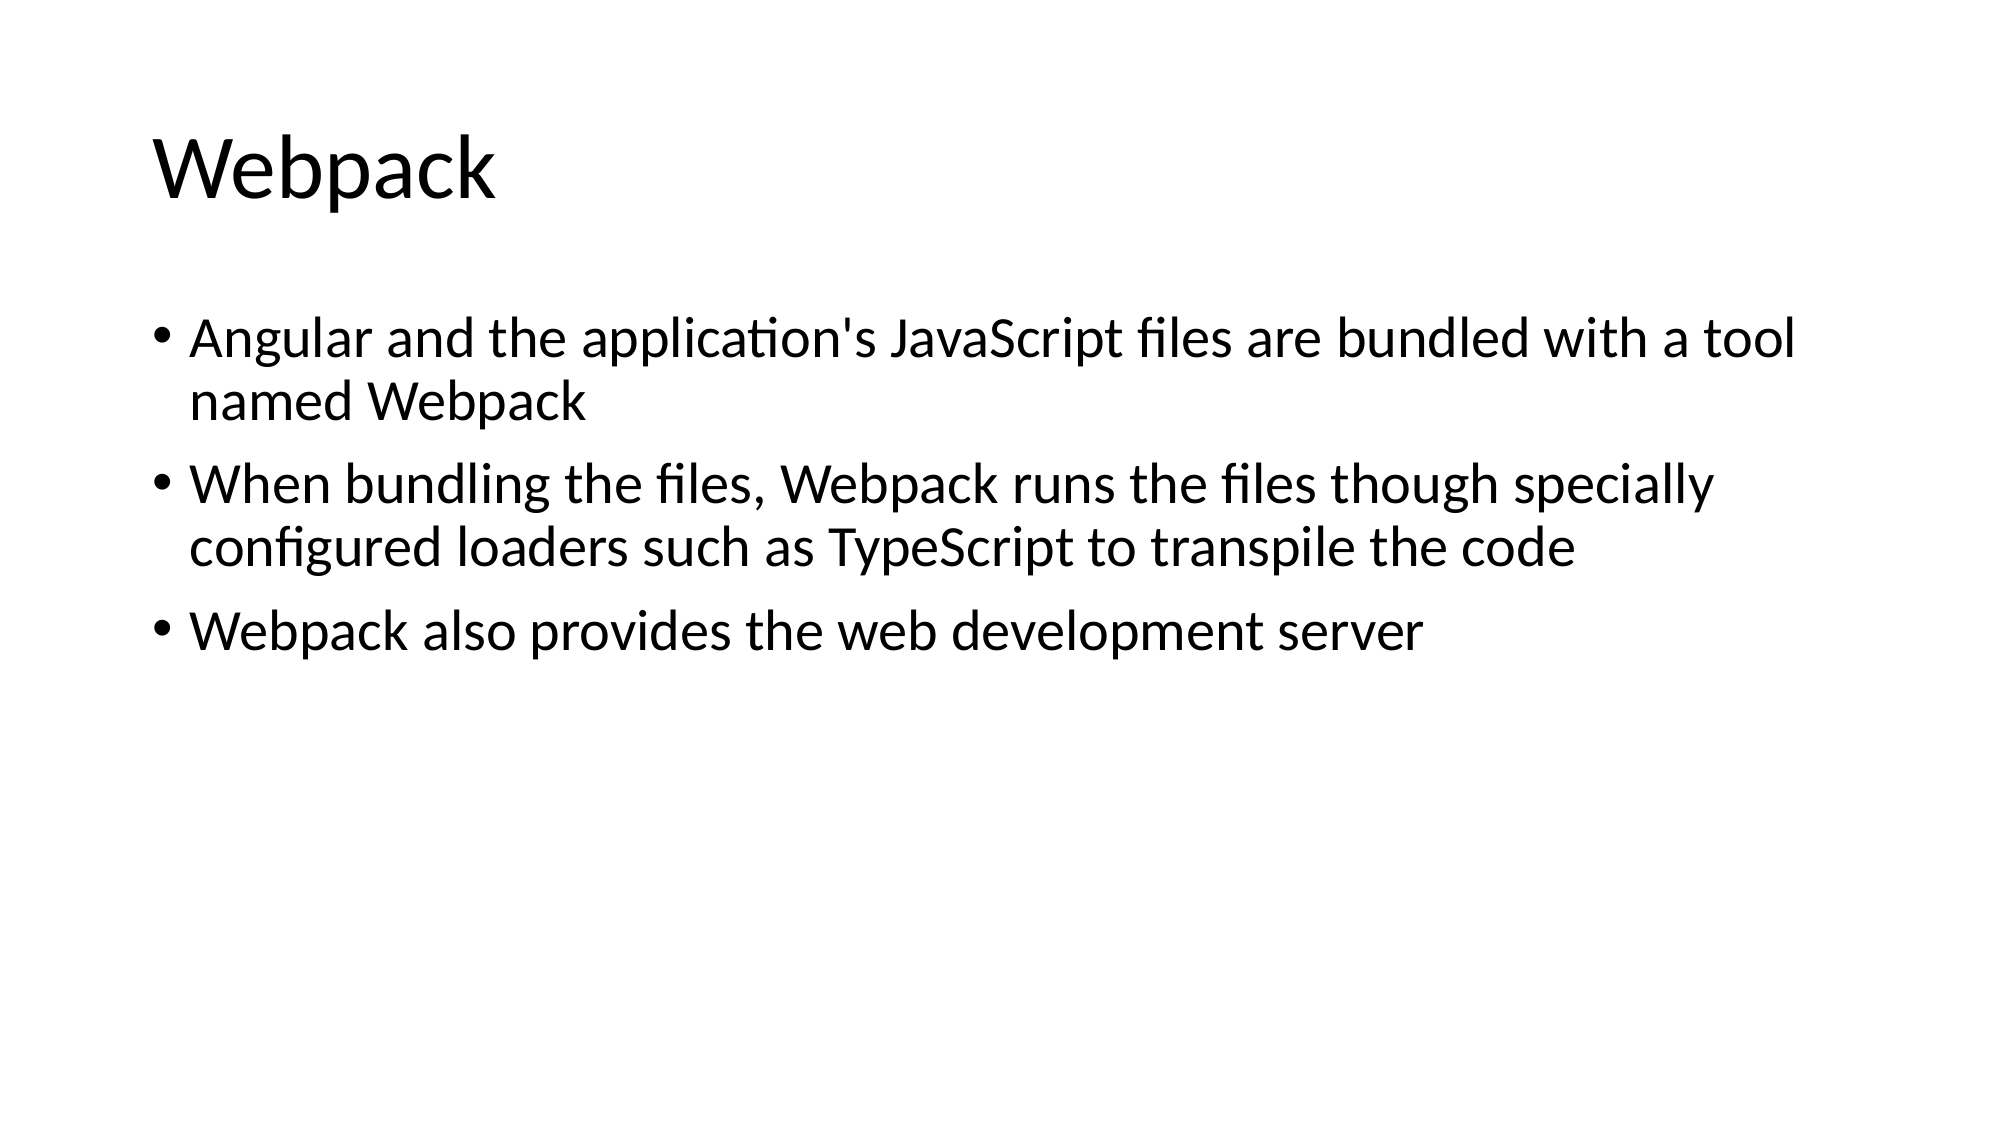

# Webpack
Angular and the application's JavaScript files are bundled with a tool named Webpack
When bundling the files, Webpack runs the files though specially configured loaders such as TypeScript to transpile the code
Webpack also provides the web development server